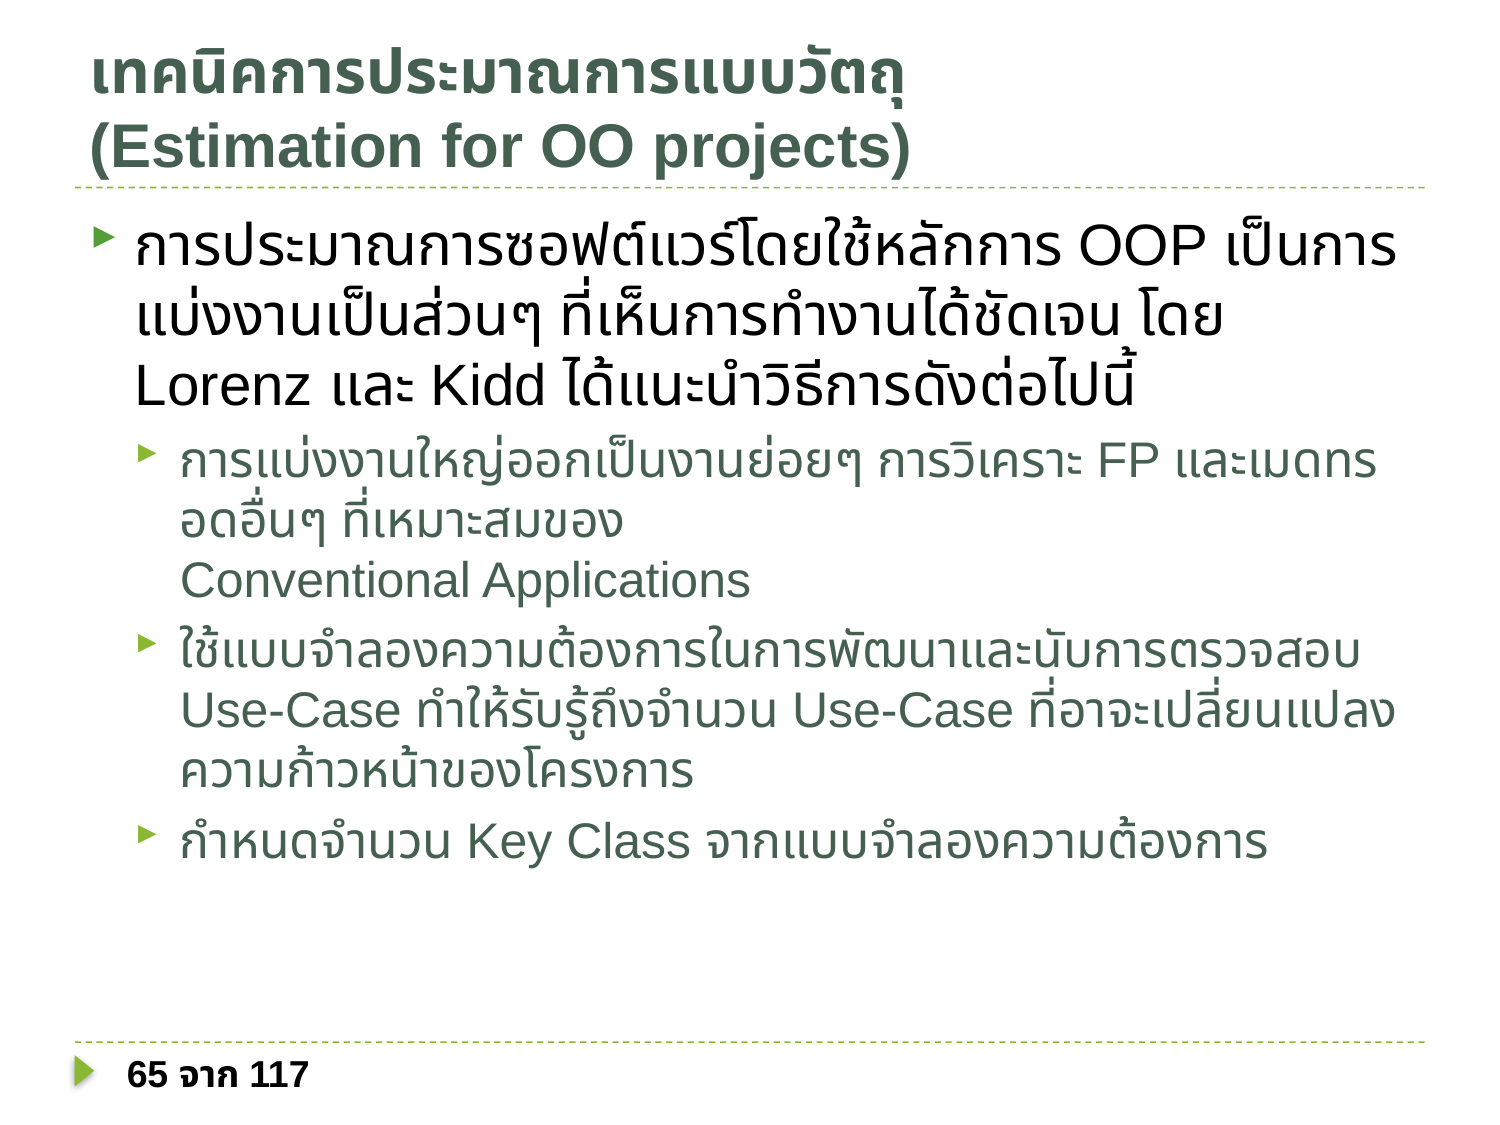

# เทคนิคการประมาณการแบบวัตถุ (Estimation for OO projects)
การประมาณการซอฟต์แวร์โดยใช้หลักการ OOP เป็นการแบ่งงานเป็นส่วนๆ ที่เห็นการทำงานได้ชัดเจน โดย Lorenz และ Kidd ได้แนะนำวิธีการดังต่อไปนี้
การแบ่งงานใหญ่ออกเป็นงานย่อยๆ การวิเคราะ FP และเมดทรอดอื่นๆ ที่เหมาะสมของ
Conventional Applications
ใช้แบบจำลองความต้องการในการพัฒนาและนับการตรวจสอบ Use-Case ทำให้รับรู้ถึงจำนวน Use-Case ที่อาจะเปลี่ยนแปลงความก้าวหน้าของโครงการ
กำหนดจำนวน Key Class จากแบบจำลองความต้องการ

65 จาก 117